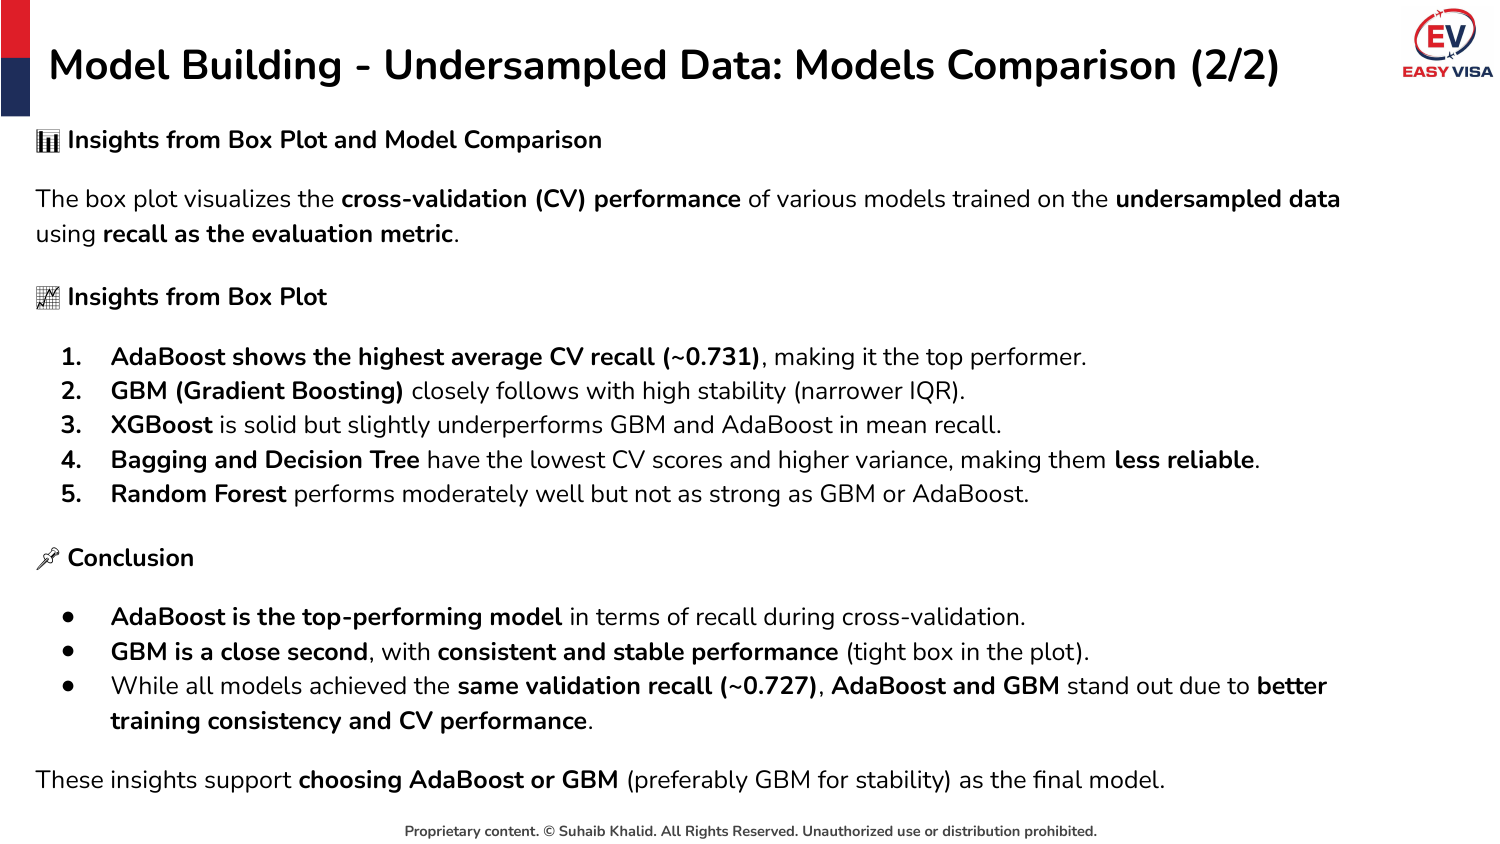

# Model Building - Undersampled Data: Models Comparison (2/2)
📊 Insights from Box Plot and Model Comparison
The box plot visualizes the cross-validation (CV) performance of various models trained on the undersampled data using recall as the evaluation metric.
📈 Insights from Box Plot
AdaBoost shows the highest average CV recall (~0.731), making it the top performer.
GBM (Gradient Boosting) closely follows with high stability (narrower IQR).
XGBoost is solid but slightly underperforms GBM and AdaBoost in mean recall.
Bagging and Decision Tree have the lowest CV scores and higher variance, making them less reliable.
Random Forest performs moderately well but not as strong as GBM or AdaBoost.
📌 Conclusion
AdaBoost is the top-performing model in terms of recall during cross-validation.
GBM is a close second, with consistent and stable performance (tight box in the plot).
While all models achieved the same validation recall (~0.727), AdaBoost and GBM stand out due to better training consistency and CV performance.
These insights support choosing AdaBoost or GBM (preferably GBM for stability) as the final model.